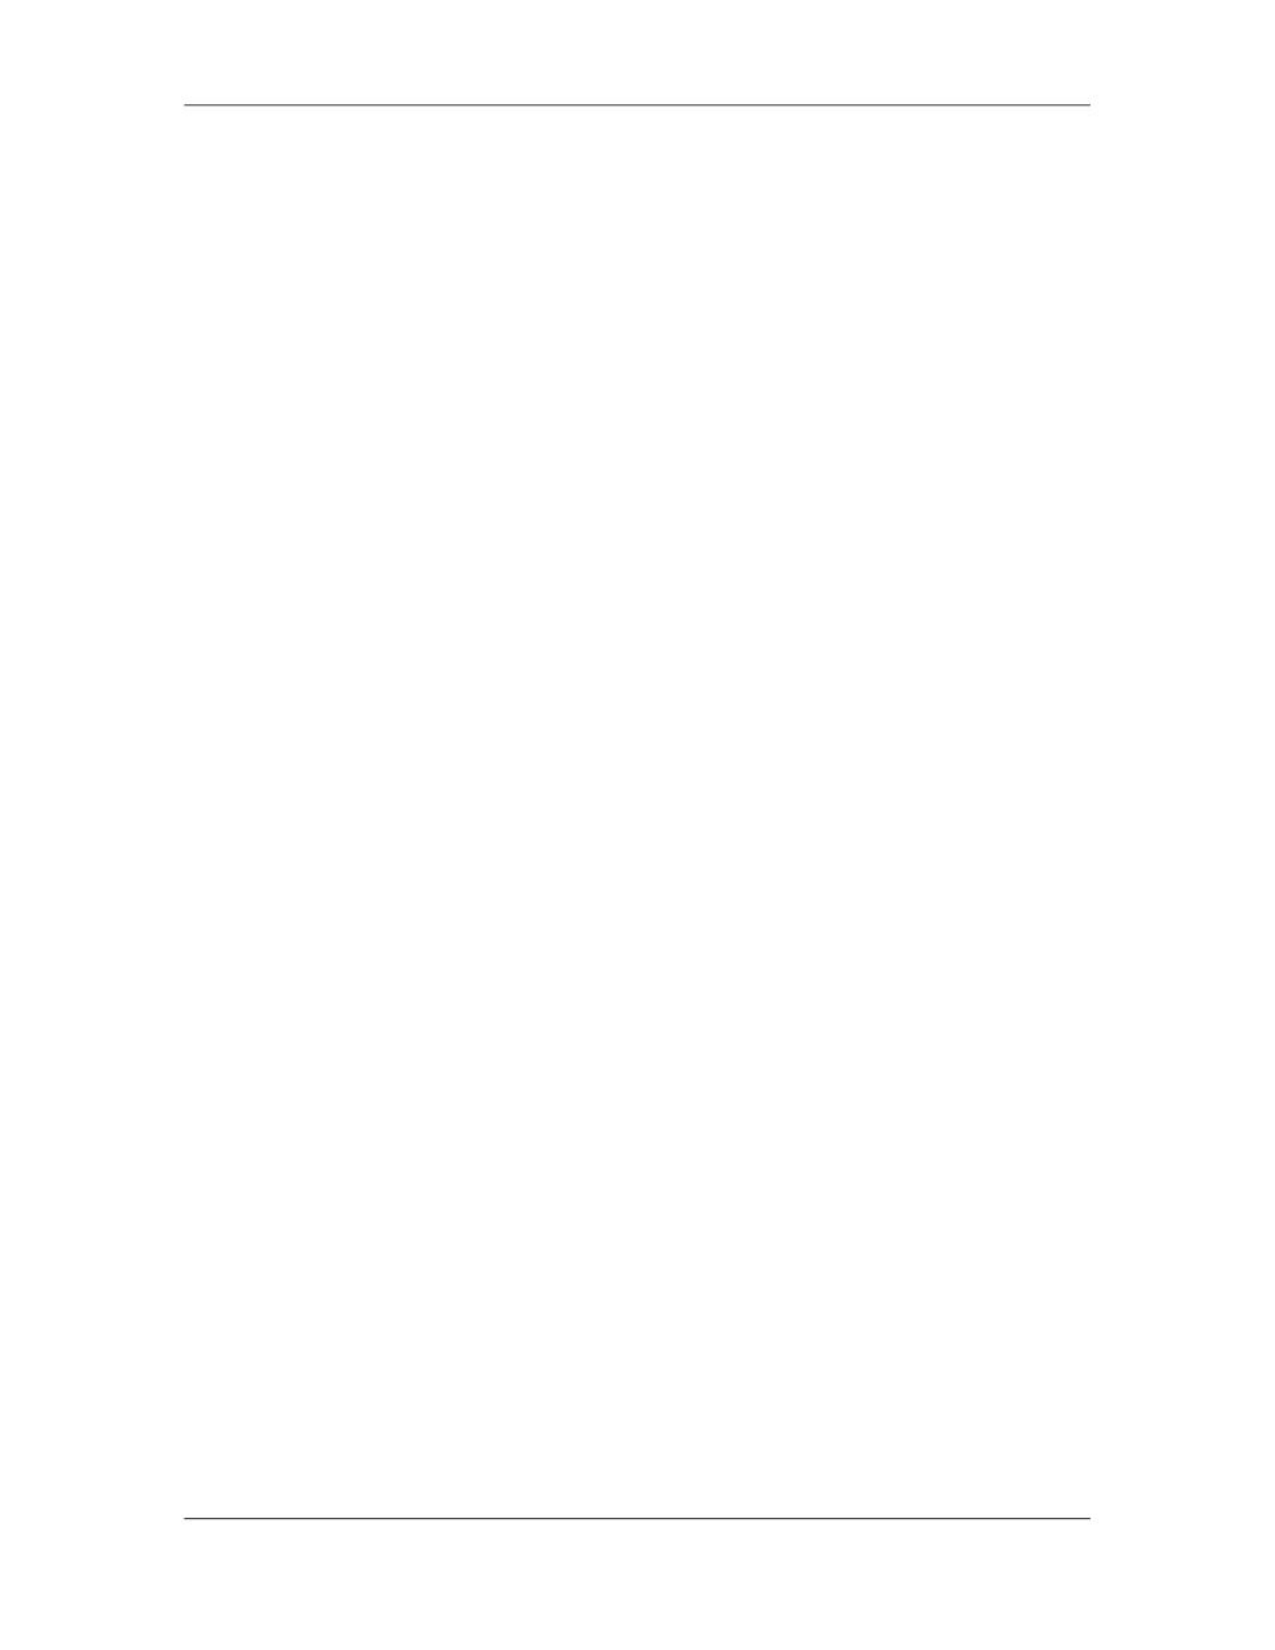

Software Project Management (CS615)

																																																																																																									1.							General management skills: General management skills such as leadership,

																																																																																																																								communicating, and negotiating are essential to effective project plan
																																																																																																																								execution.

																																																																																																									2.							Product skills and knowledge: The project team must have access to an
																																																																																																																								appropriate set of skills and knowledge about the project’s product.

																																																																																																									3.							Work authorization system.		A work authorization system is a formal
																																																																																																																								procedure for sanctioning project work to ensure that work is done at the right

																																																																																																																								time and in the proper sequence. The primary mechanism is typically a written
																																																																																																																								authorization to begin work on a specific activity or work package. The design

																																																																																																																								of a work authorization system should balance the value of the control
																																																																																																																								provided with the cost of that control. For example, on many smaller projects,

																																																																																																																								verbal authorizations will be adequate.
																																																																																																									4.							Status review meetings. Status review meetings are regularly scheduled

																																																																																																																								meetings held to exchange information about the project. On most projects,
																																																																																																																								status review meetings will be held at various frequencies and on different

																																																																																																																								levels (e.g., the project management team may meet weekly by itself and
																																																																																																																								monthly with the customer).

																																																																																																									5.							Project management information system.
																																																																																																									6.							Organizational procedures. Any and all of the organizations involved in the

																																																																																																																								project may have formal and informal procedures that are useful during
																																																																																																																								project execution.

																																																																											4.7.9										Outputs from SDP Execution

																																																																																																									1.							Work results. Work results are the outcomes of the activities performed to

																																																																																																																								accomplish the project. Information on work results—which deliverables have
																																																																																																																								been completed and which have not, to what extent quality standards are

																																																																																																																								being met, what costs have been incurred or committed, etc.—is collected as
																																																																																																																								part of project plan execution and fed into the performance reporting process.

																																																																																																																								It should be noted that although outcomes are frequently tangible deliverables
																																																																																																																								such as buildings, roads, etc., they are also often intangibles such as people

																																																																																																																								trained who can effectively apply that training.

																																																																																																									2.							Change requests. Change requests (e.g., to expand or contract project scope,
																																																																																																																								to modify cost [budgets], or schedule estimates [dates, etc.]) are often

																																																																																																																								identified while the work of the project is being done.

																																																																																						                                                                                                                                 156

																																																																																																																																																																																						© Copyright Virtual University of Pakistan